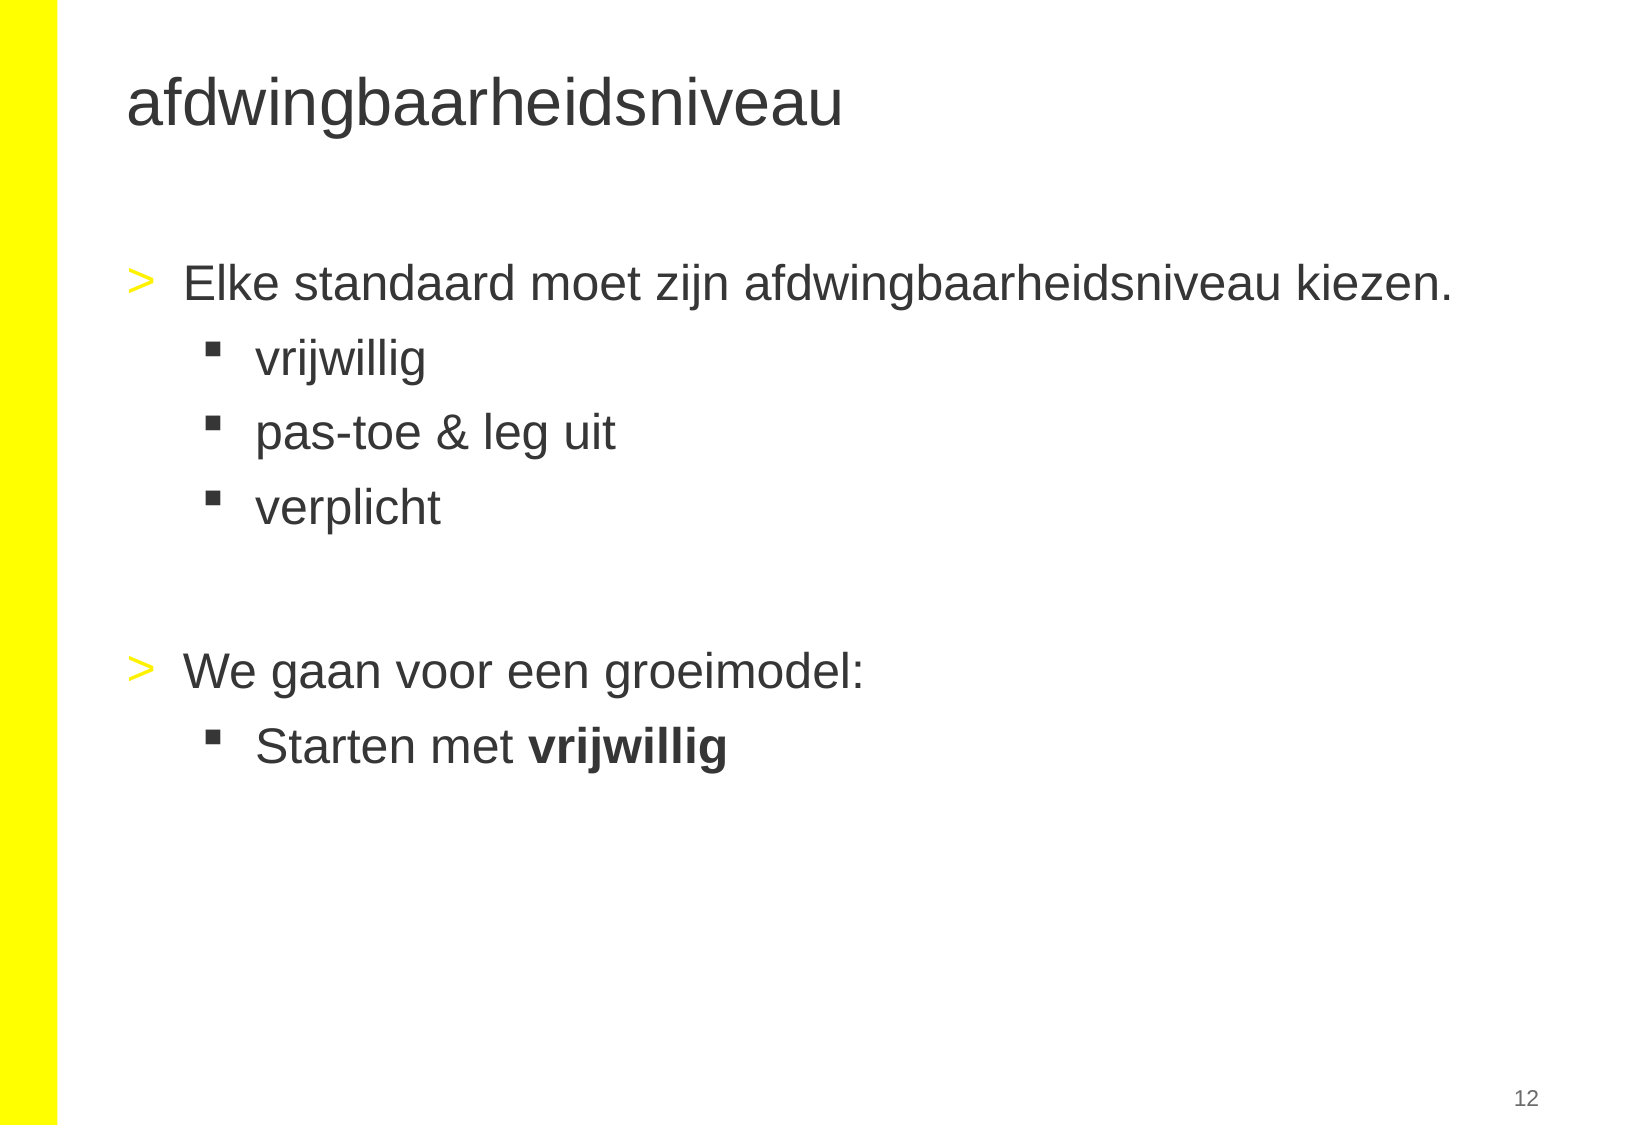

# afdwingbaarheidsniveau
Elke standaard moet zijn afdwingbaarheidsniveau kiezen.
vrijwillig
pas-toe & leg uit
verplicht

We gaan voor een groeimodel:
Starten met vrijwillig
12